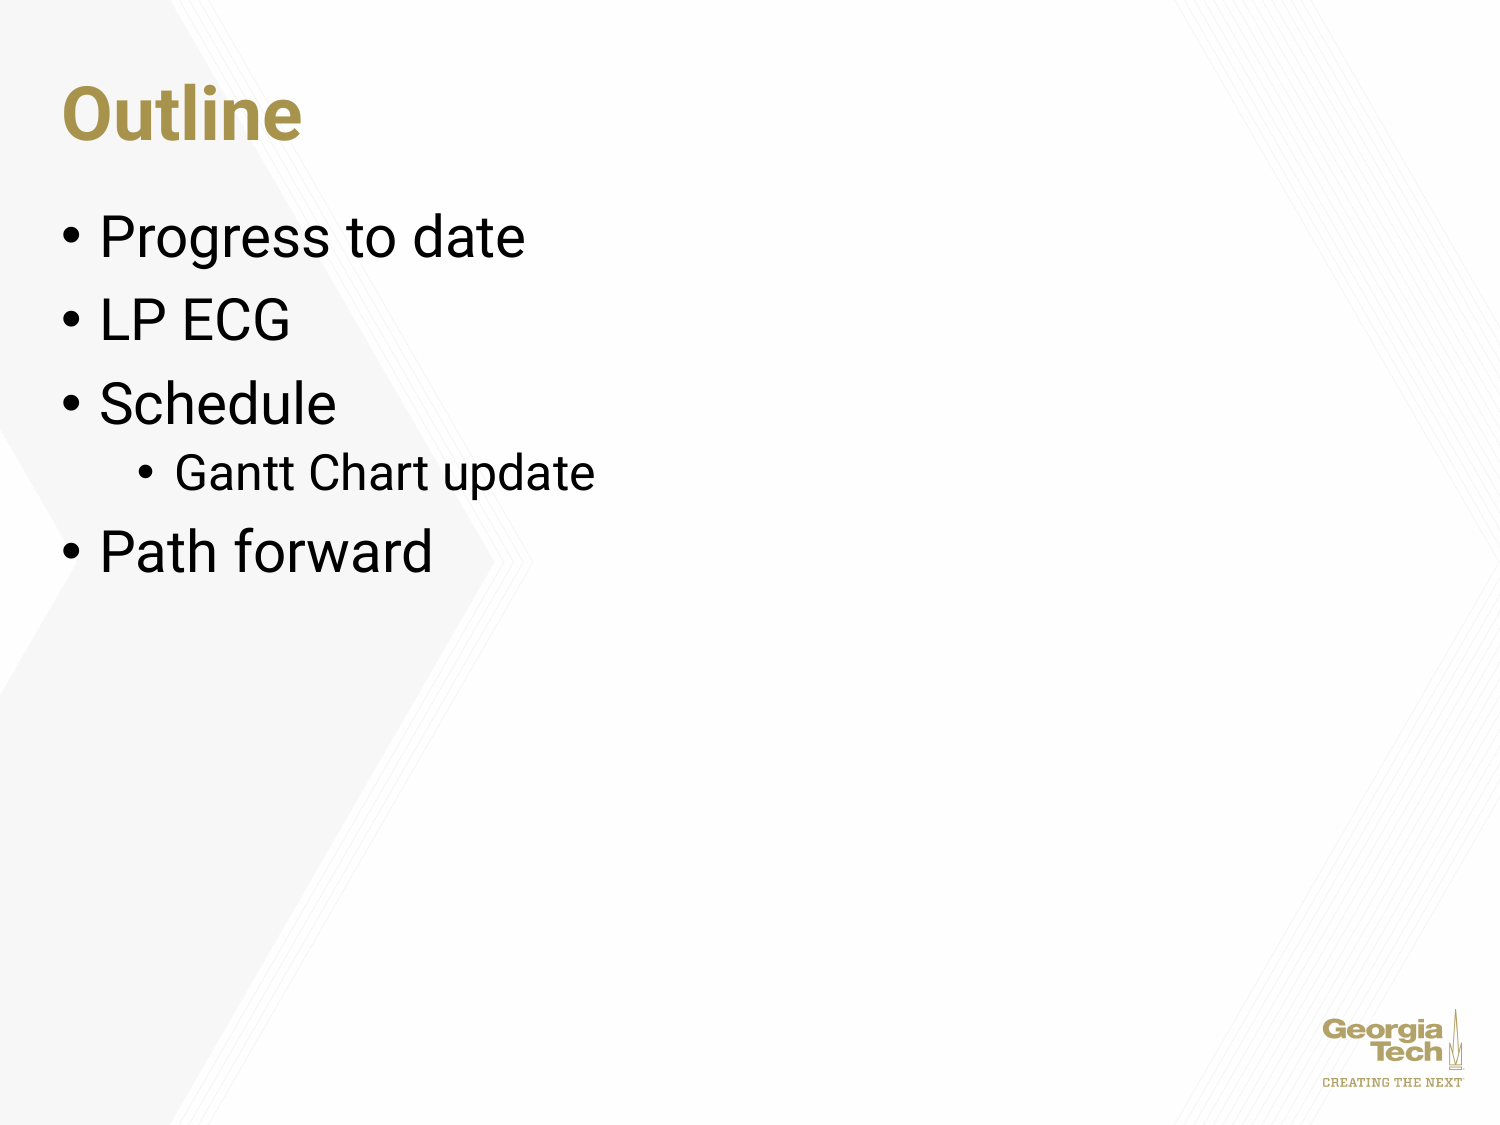

# Outline
Progress to date
LP ECG
Schedule
Gantt Chart update
Path forward